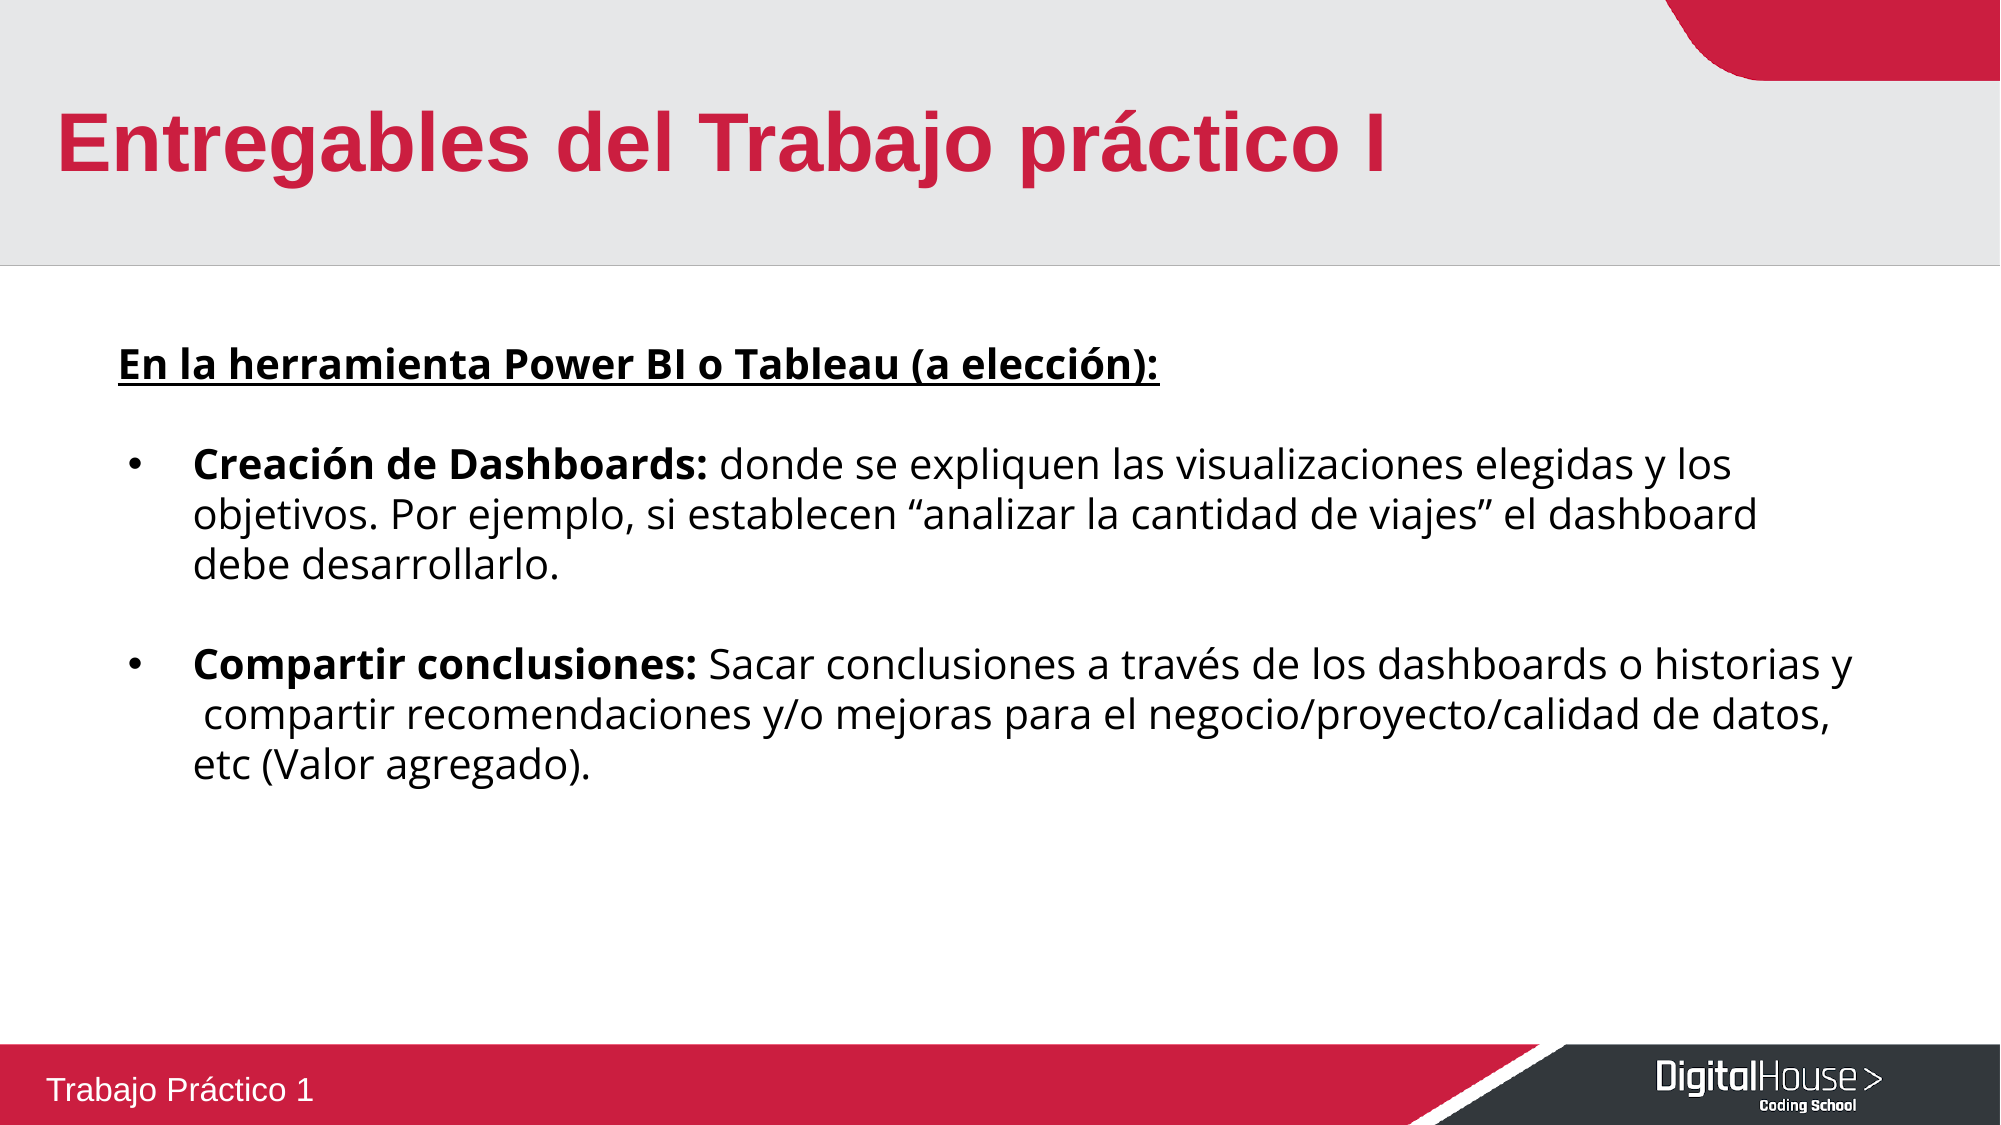

# Entregables del Trabajo práctico I
En la herramienta Power BI o Tableau (a elección):
Creación de Dashboards: donde se expliquen las visualizaciones elegidas y los objetivos. Por ejemplo, si establecen “analizar la cantidad de viajes” el dashboard debe desarrollarlo.
Compartir conclusiones: Sacar conclusiones a través de los dashboards o historias y  compartir recomendaciones y/o mejoras para el negocio/proyecto/calidad de datos, etc (Valor agregado).
Trabajo Práctico 1